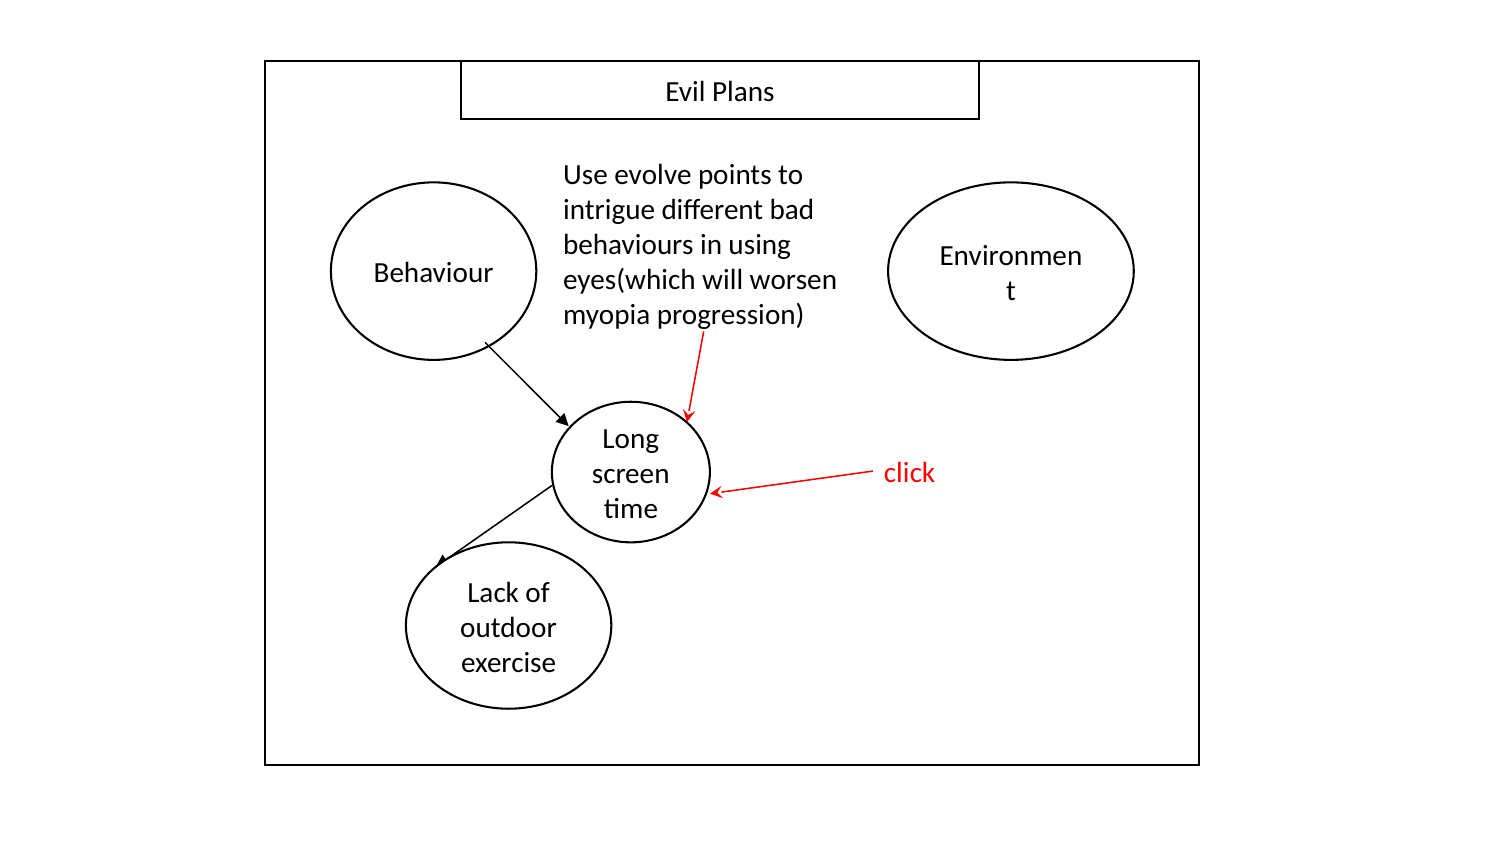

Evil Plans
Use evolve points to intrigue different bad behaviours in using eyes(which will worsen myopia progression)
Behaviour
Environment
Long screen time
click
Lack of outdoor exercise